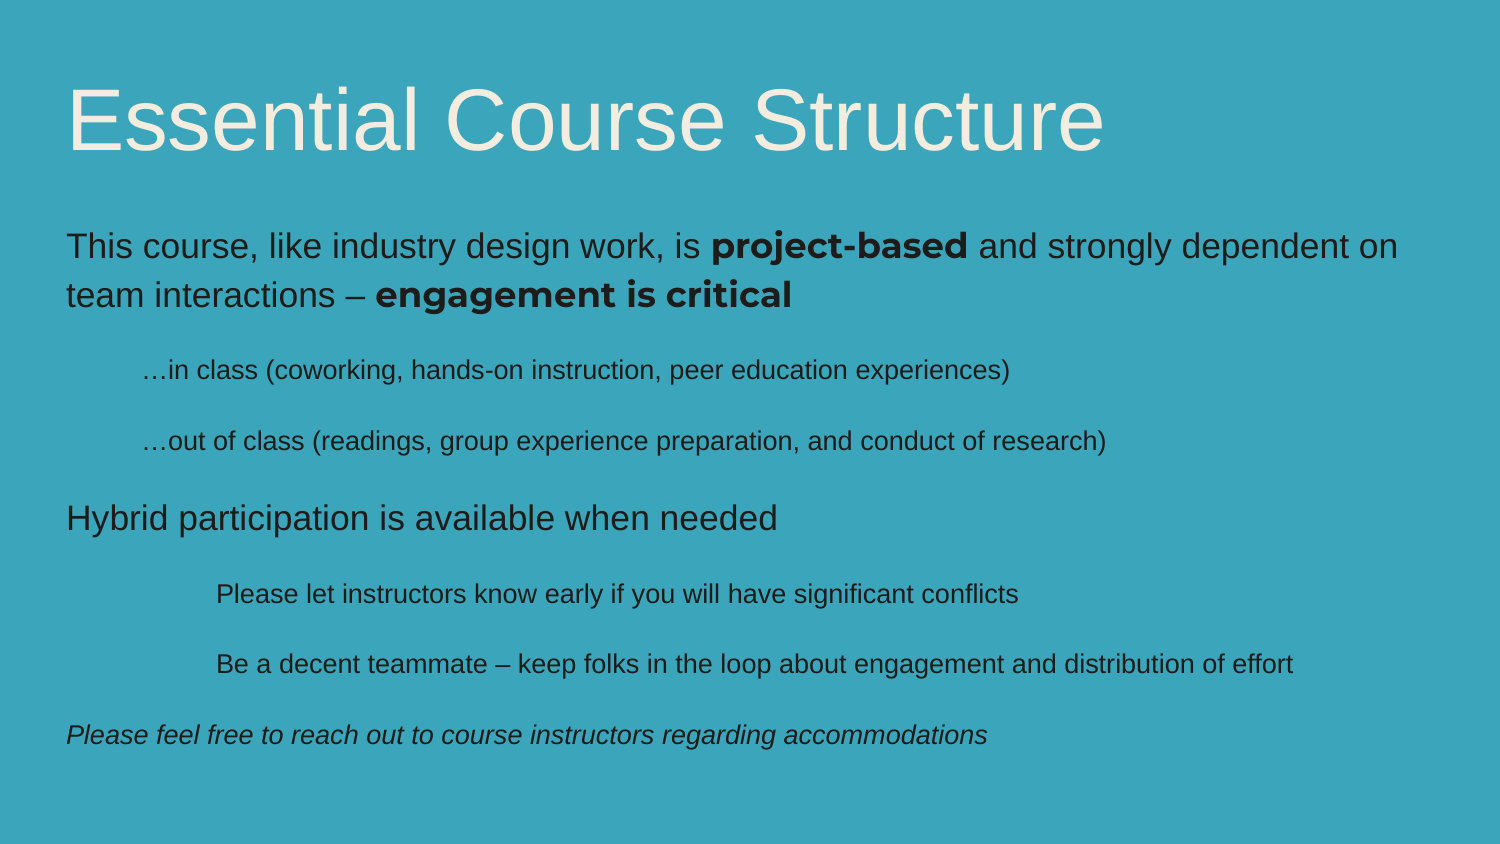

# Essential Course Structure
This course, like industry design work, is project-based and strongly dependent on team interactions – engagement is critical
…in class (coworking, hands-on instruction, peer education experiences)
…out of class (readings, group experience preparation, and conduct of research)
Hybrid participation is available when needed
	Please let instructors know early if you will have significant conflicts
	Be a decent teammate – keep folks in the loop about engagement and distribution of effort
Please feel free to reach out to course instructors regarding accommodations